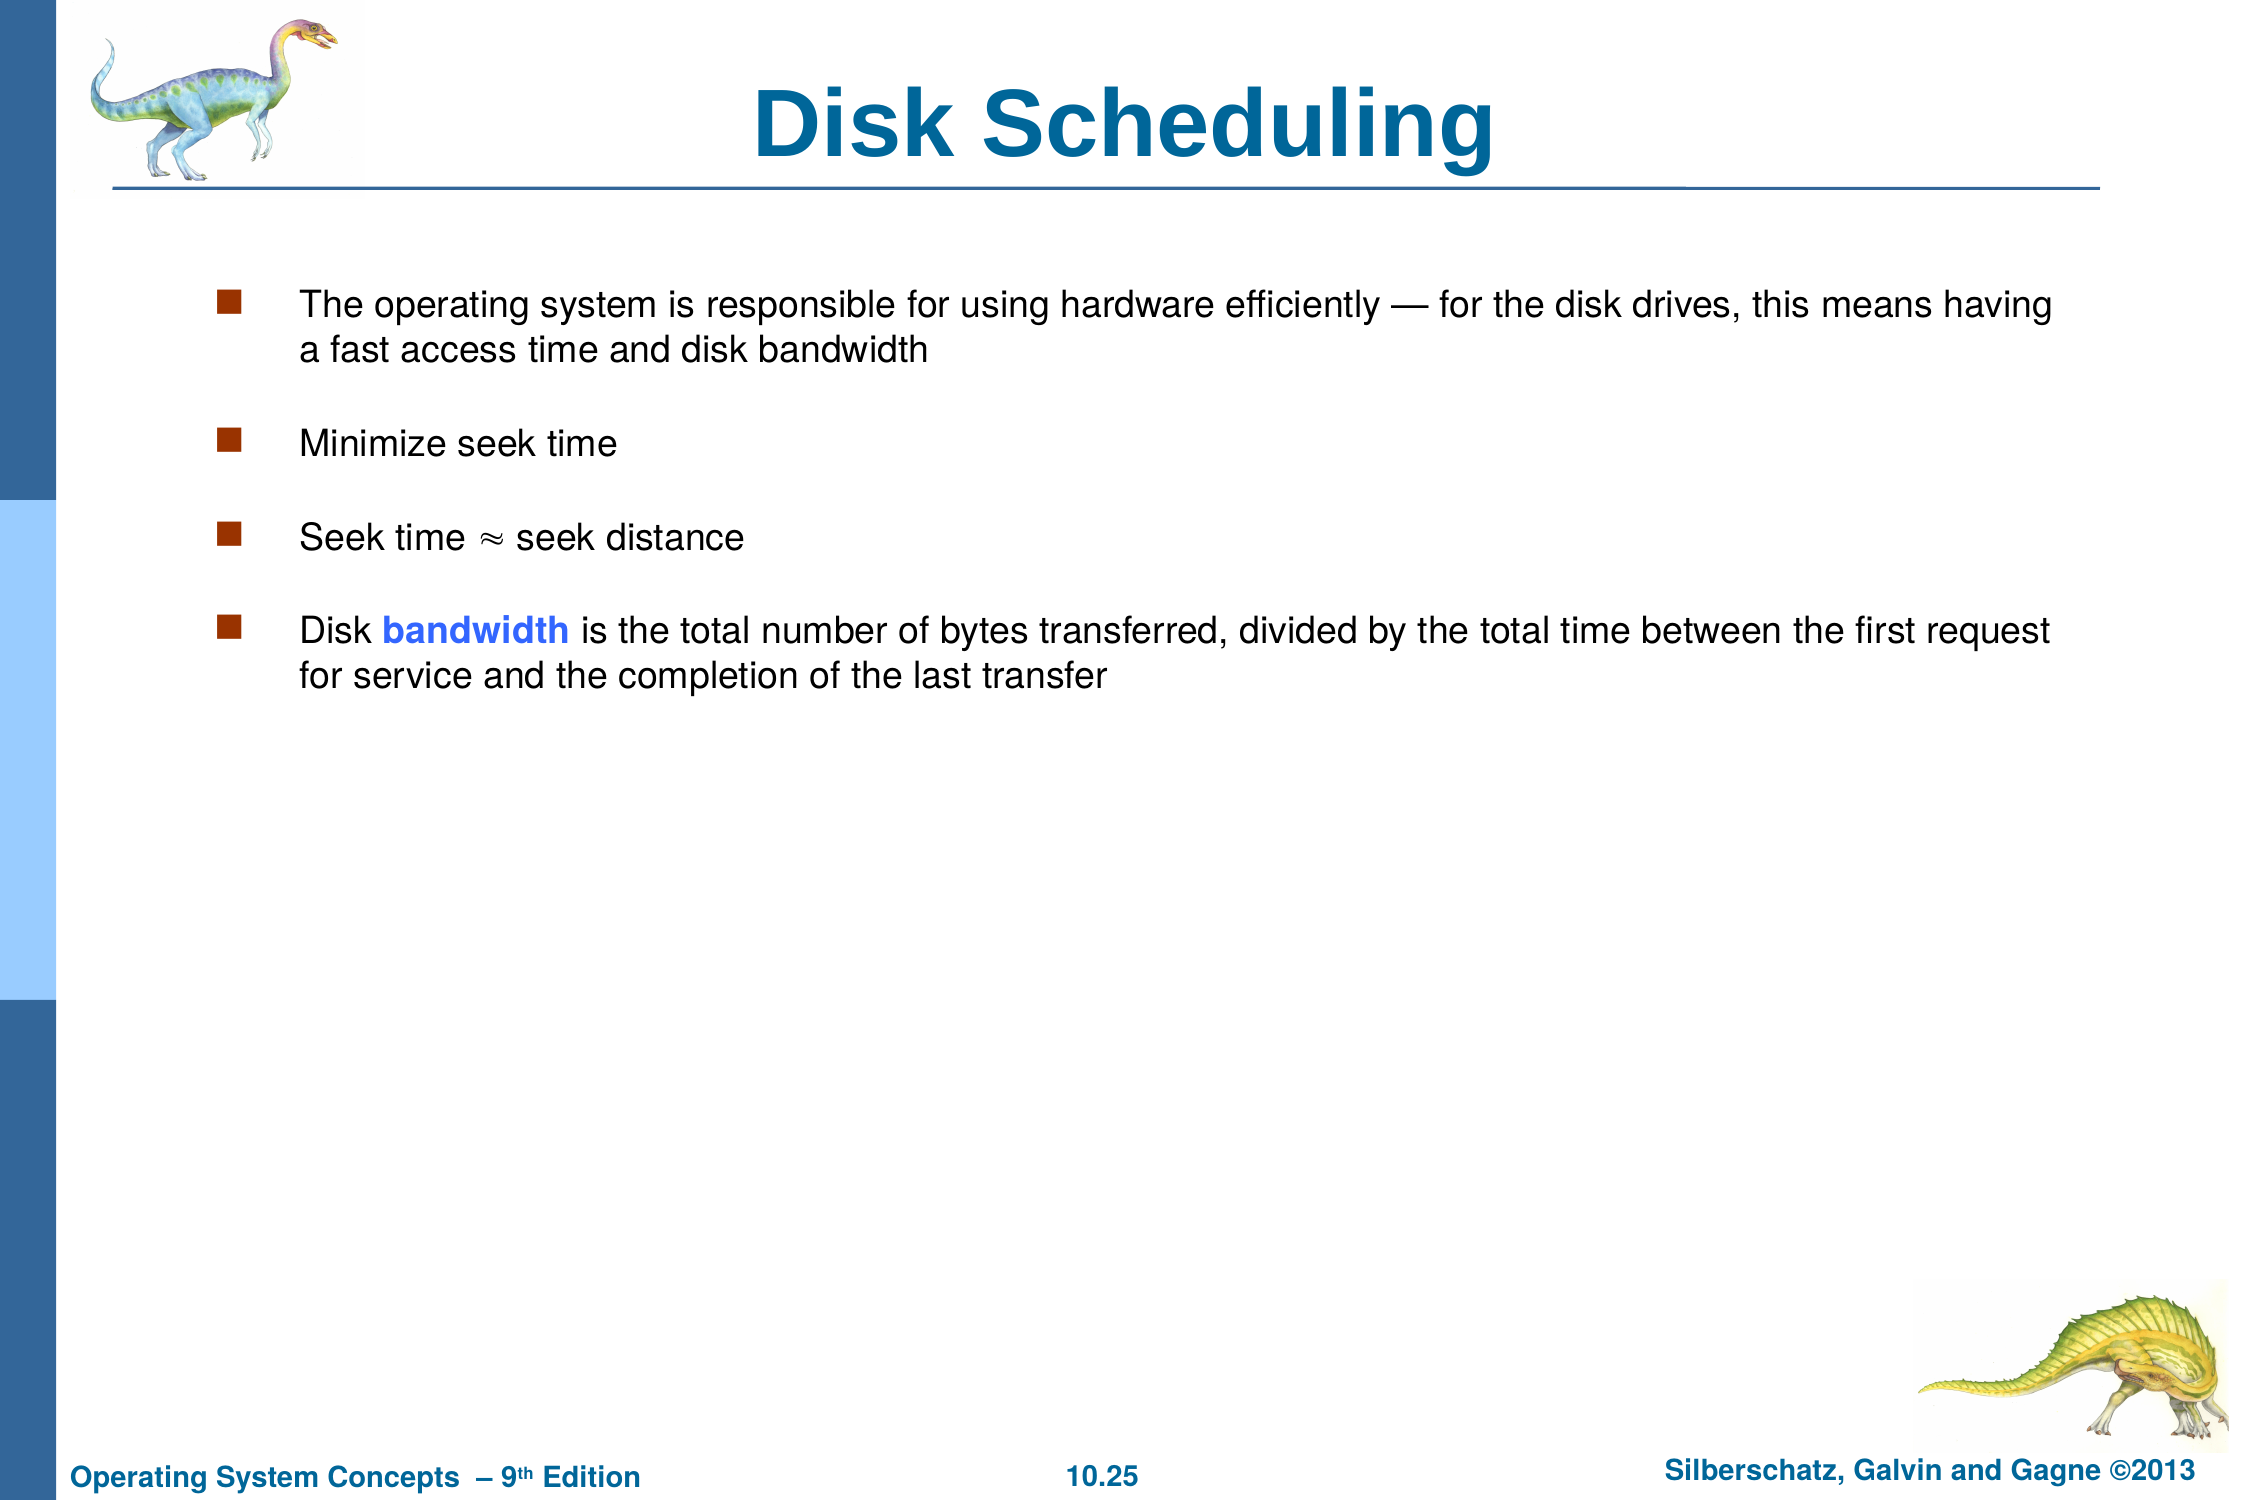

# Disk Scheduling
The operating system is responsible for using hardware efficiently — for the disk drives, this means having a fast access time and disk bandwidth

Minimize seek time

Seek time ≈ seek distance

Disk bandwidth is the total number of bytes transferred, divided by the total time between the first request for service and the completion of the last transfer